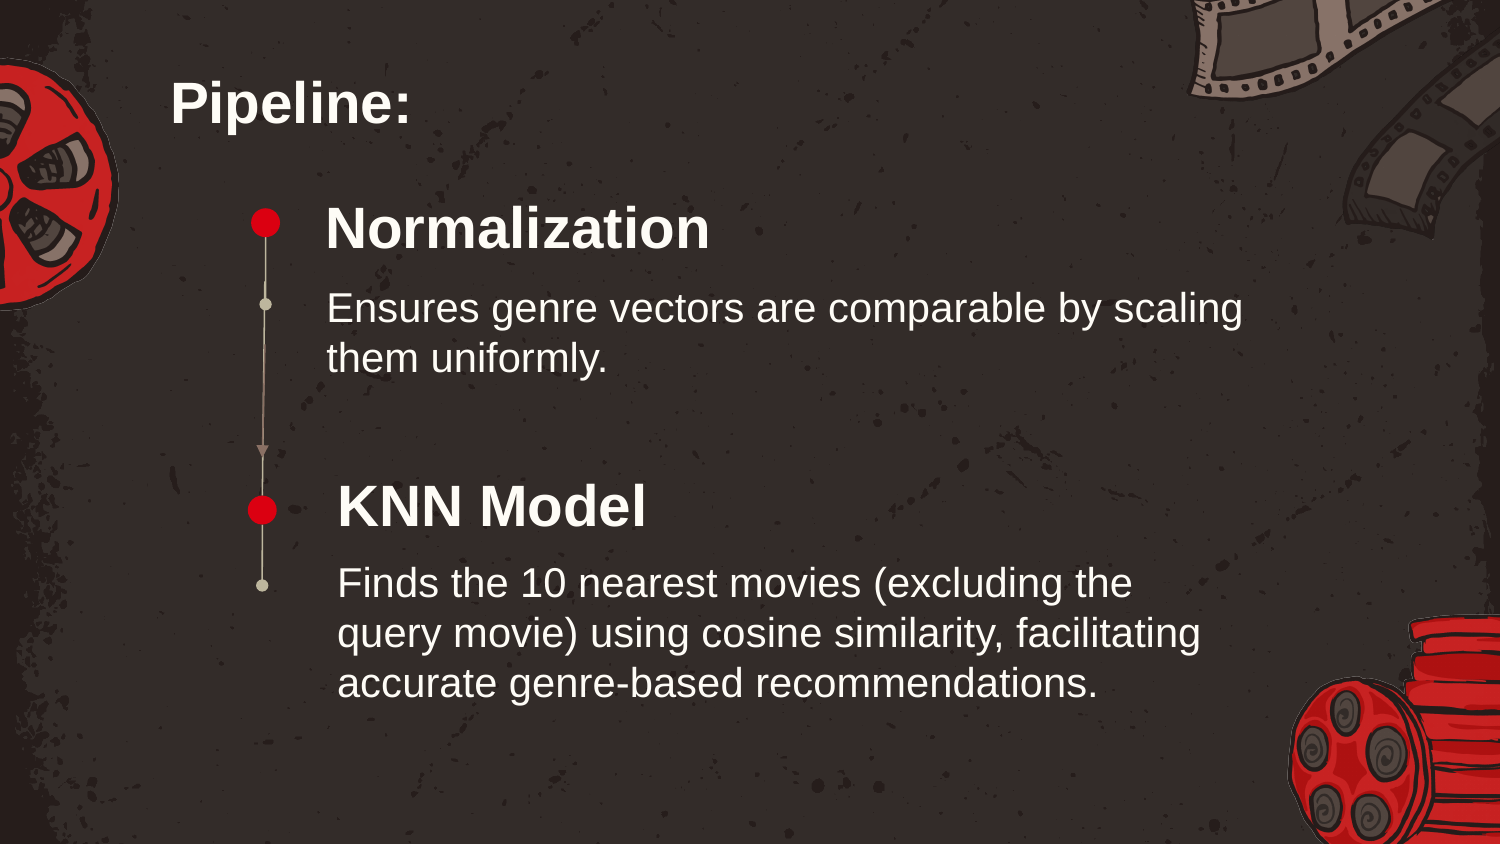

# Pipeline:
Normalization

Ensures genre vectors are comparable by scaling them uniformly.

KNN Model

Finds the 10 nearest movies (excluding the query movie) using cosine similarity, facilitating accurate genre-based recommendations.